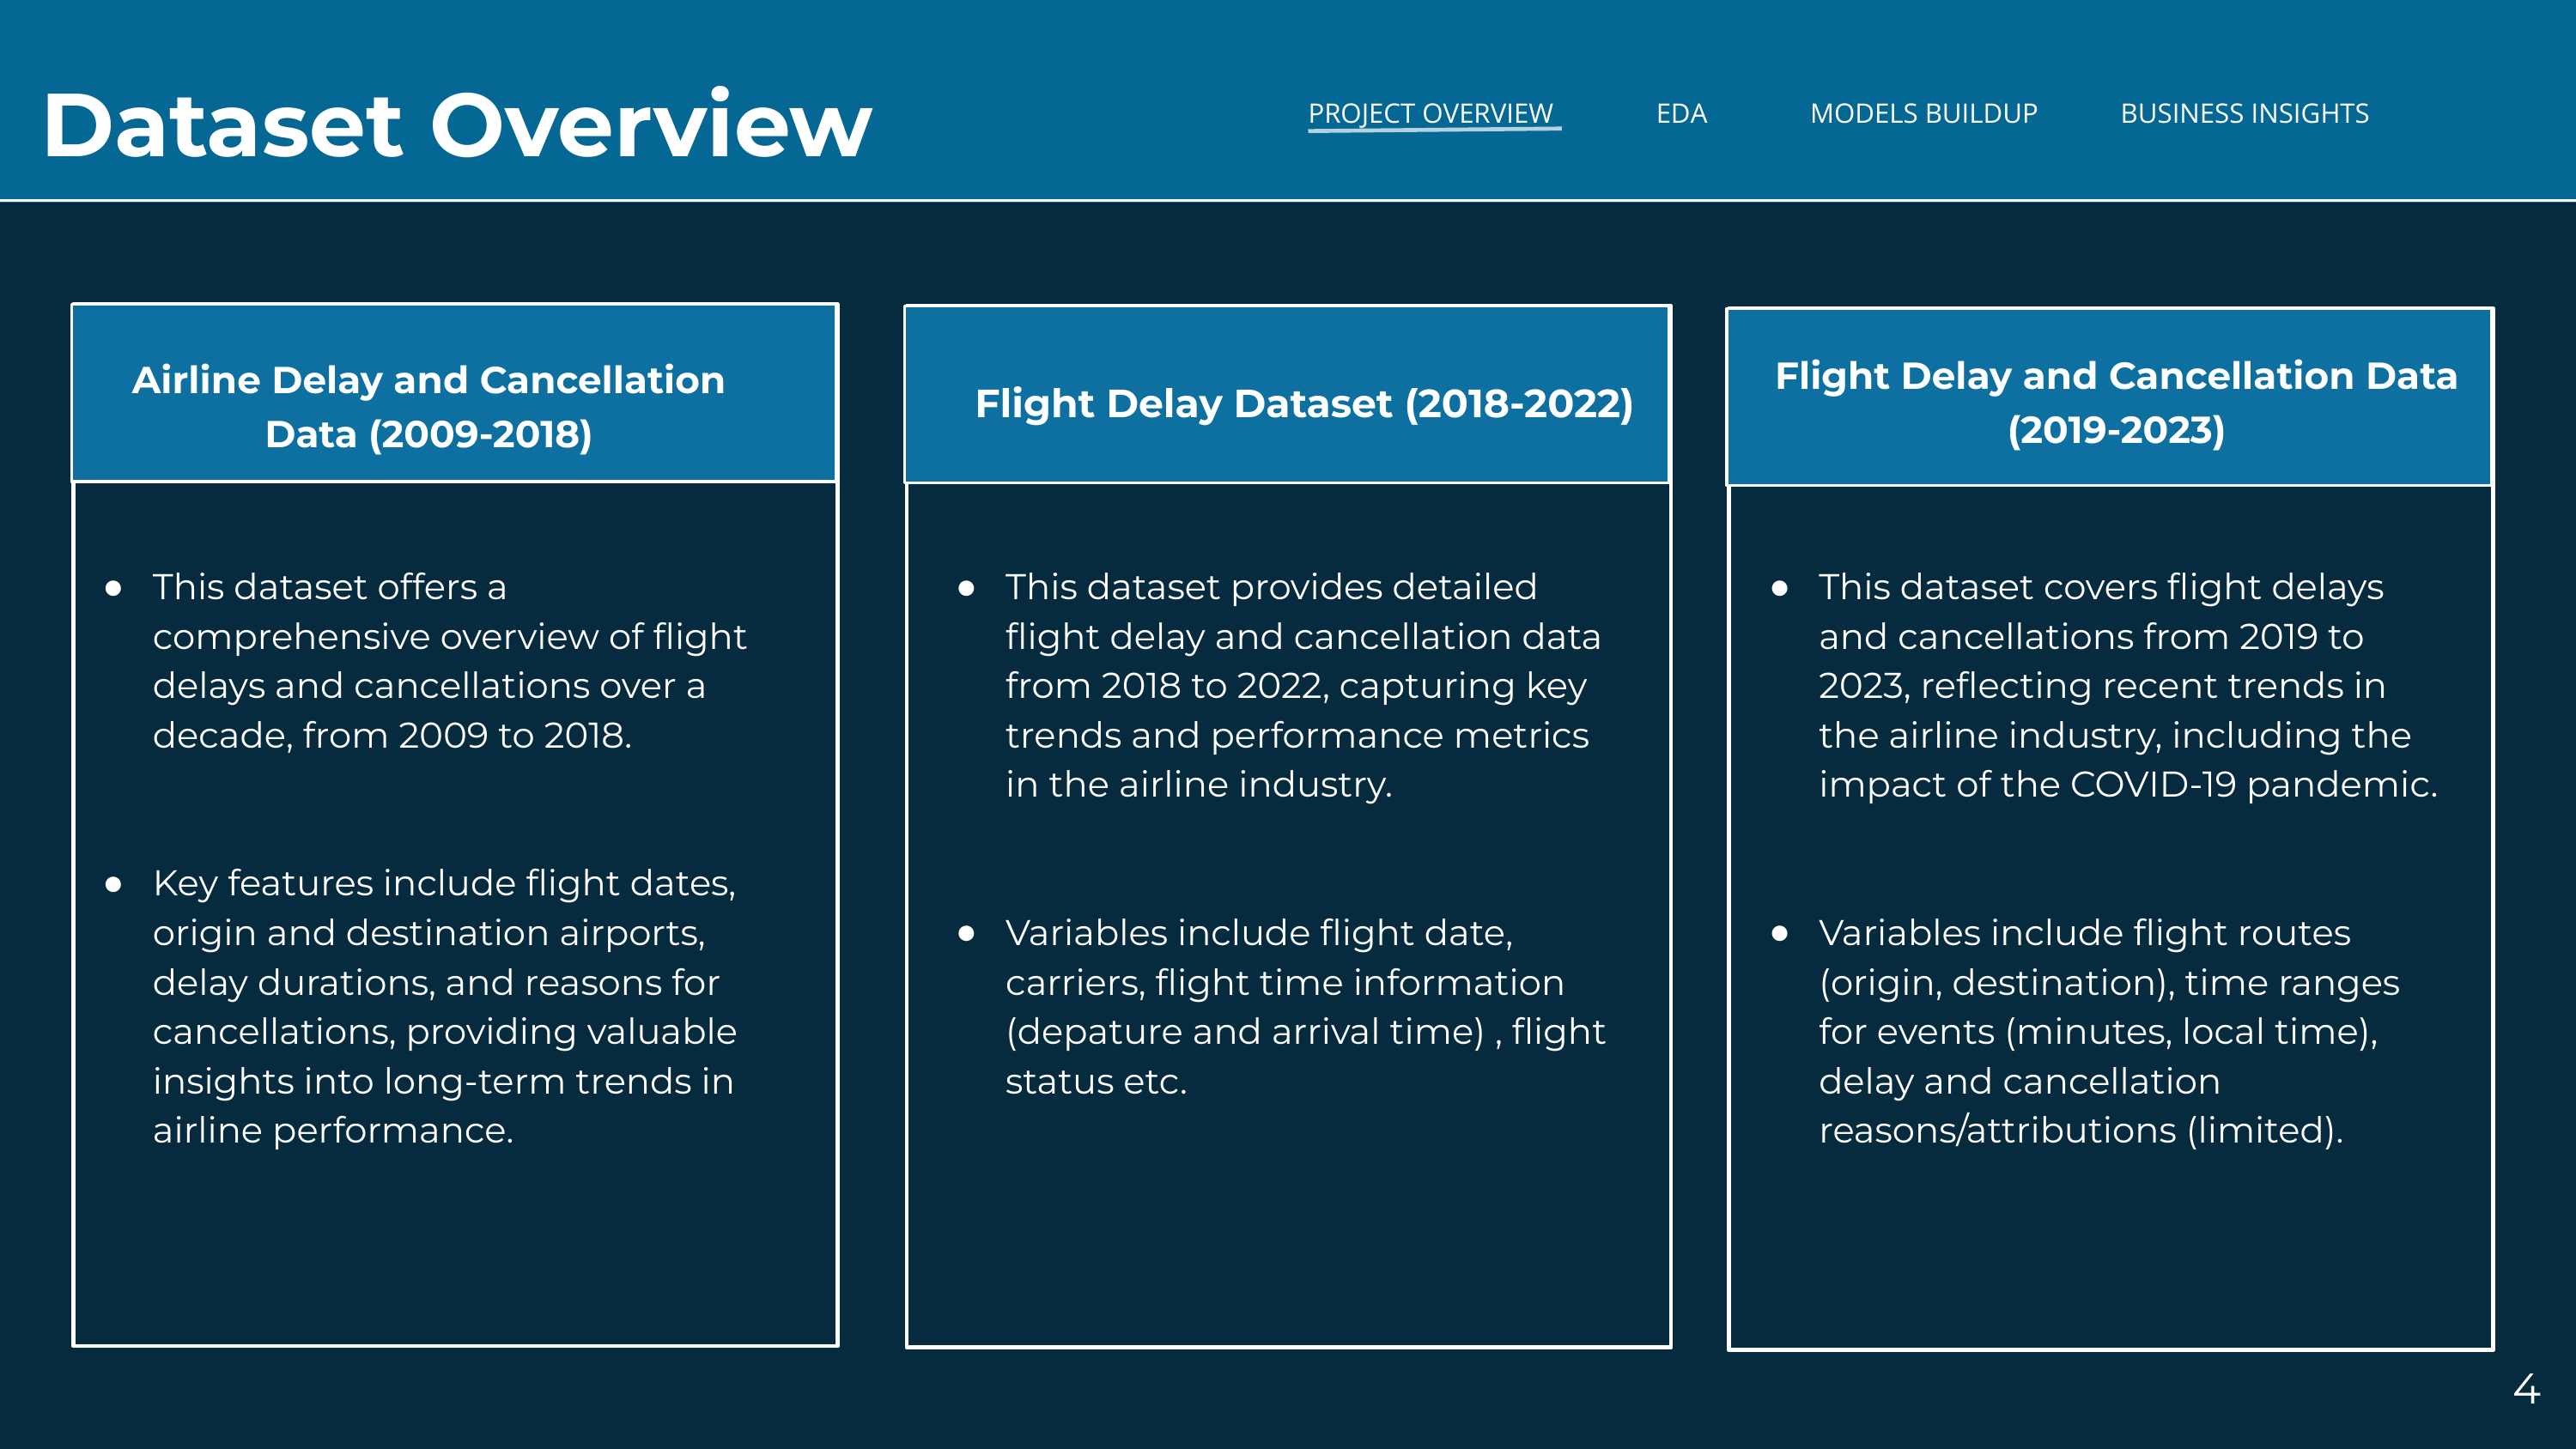

Dataset Overview
PROJECT OVERVIEW               EDA               MODELS BUILDUP            BUSINESS INSIGHTS

Flight Delay and Cancellation Data (2019-2023)
Airline Delay and Cancellation Data (2009-2018)
 Flight Delay Dataset (2018-2022)
This dataset covers flight delays and cancellations from 2019 to 2023, reflecting recent trends in the airline industry, including the impact of the COVID-19 pandemic.

Variables include flight routes (origin, destination), time ranges for events (minutes, local time), delay and cancellation reasons/attributions (limited).
This dataset offers a comprehensive overview of flight delays and cancellations over a decade, from 2009 to 2018.

Key features include flight dates, origin and destination airports, delay durations, and reasons for cancellations, providing valuable insights into long-term trends in airline performance.
This dataset provides detailed flight delay and cancellation data from 2018 to 2022, capturing key trends and performance metrics in the airline industry.

Variables include flight date, carriers, flight time information (depature and arrival time) , flight status etc.
4